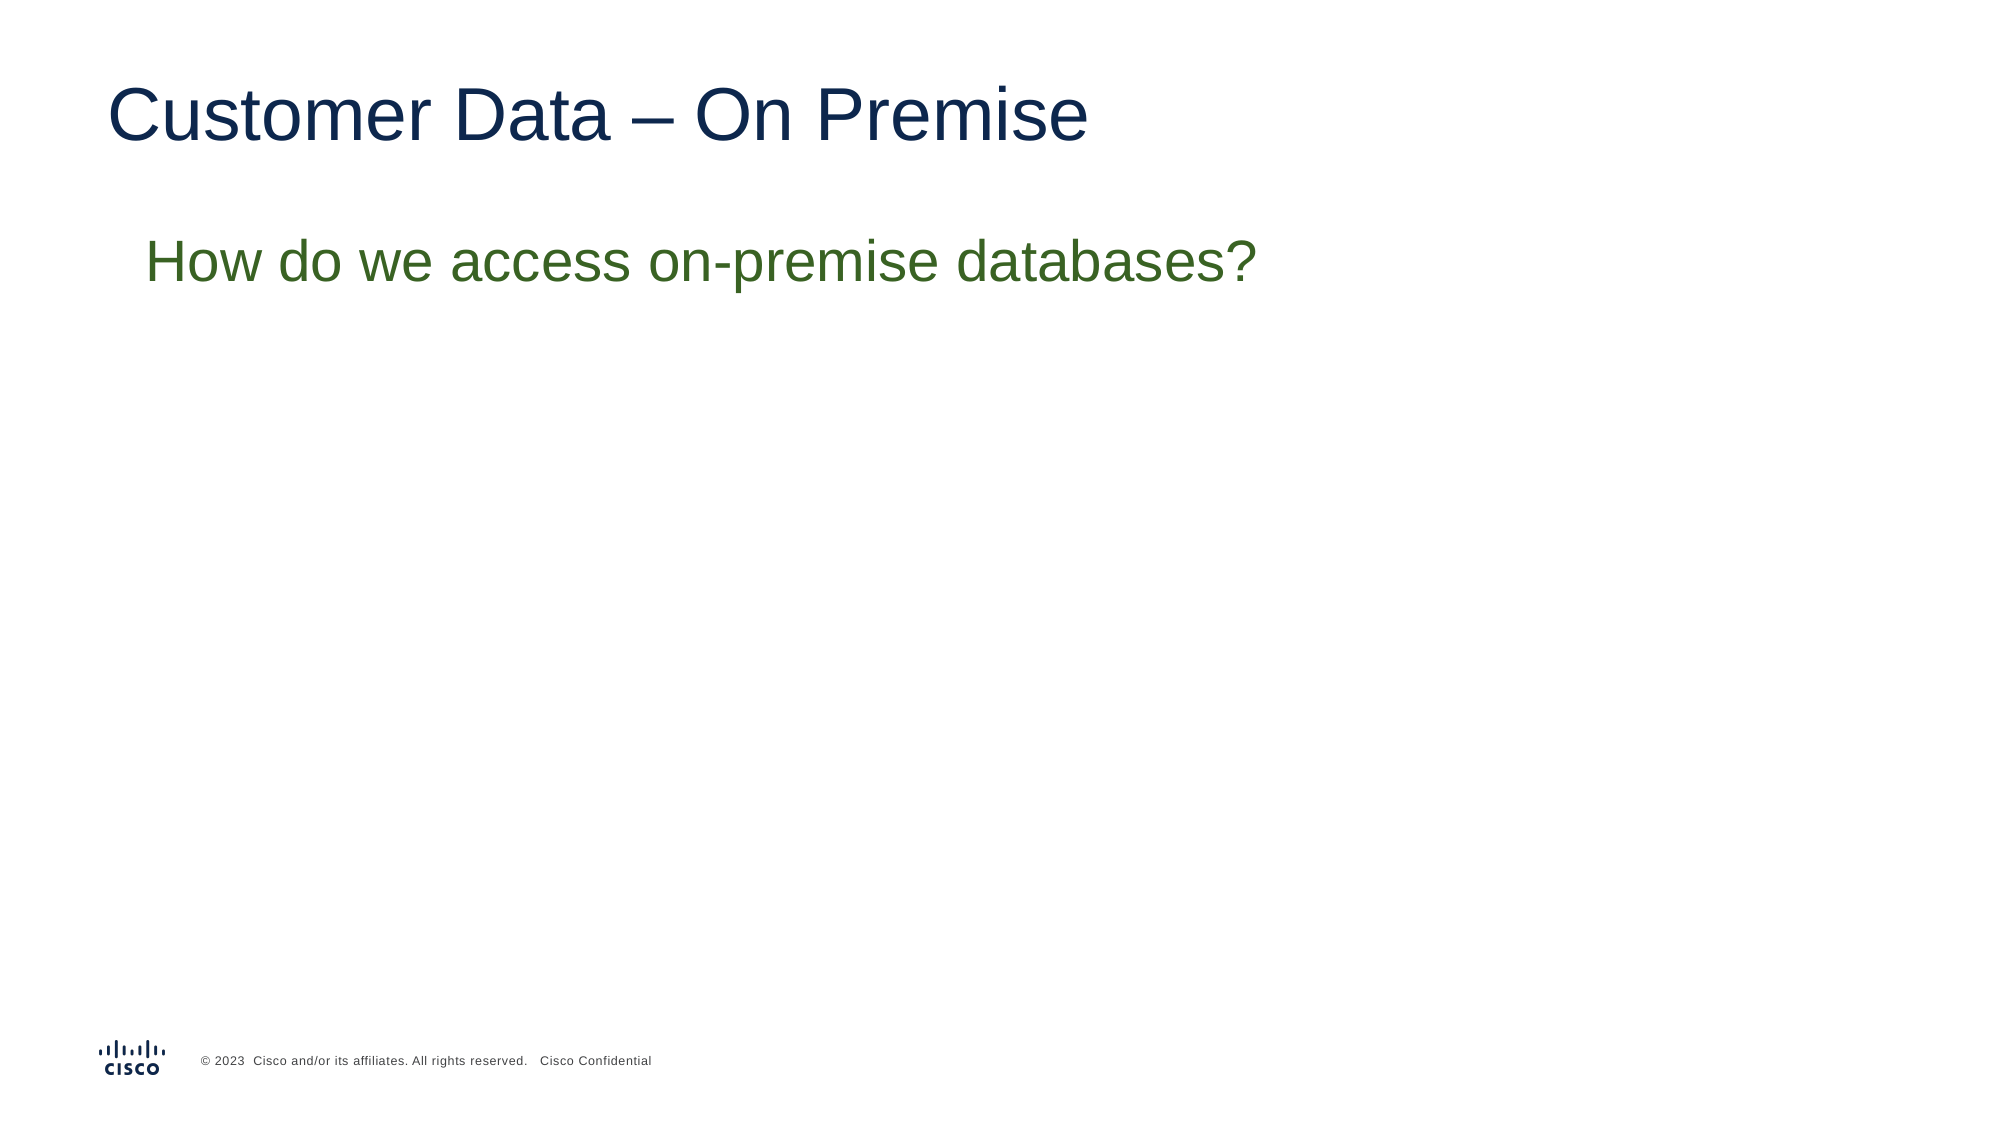

# Customer Data – On Premise
How do we access on-premise databases?